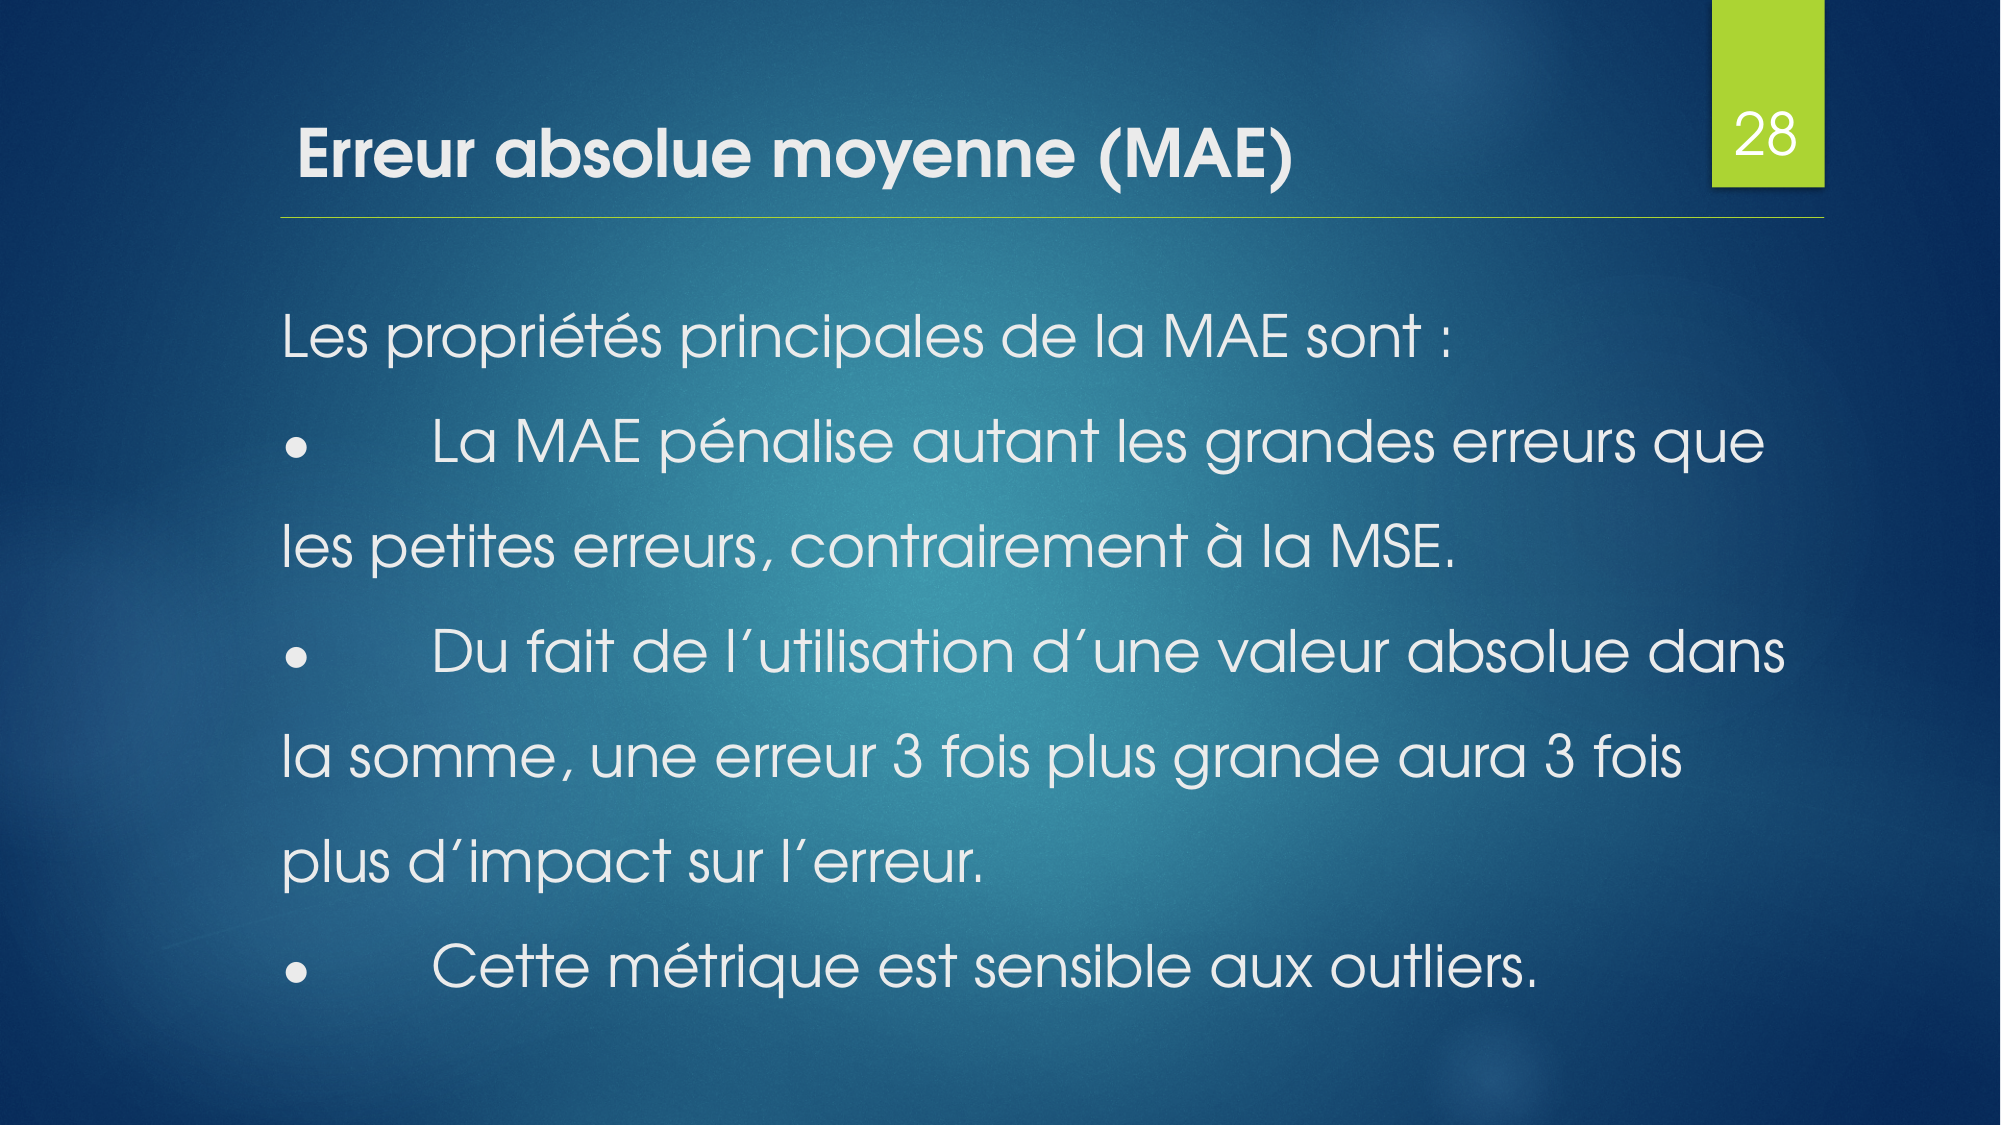

28
# Erreur absolue moyenne (MAE)
Les propriétés principales de la MAE sont :
•	La MAE pénalise autant les grandes erreurs que les petites erreurs, contrairement à la MSE.
•	Du fait de l’utilisation d’une valeur absolue dans la somme, une erreur 3 fois plus grande aura 3 fois plus d’impact sur l’erreur.
•	Cette métrique est sensible aux outliers.